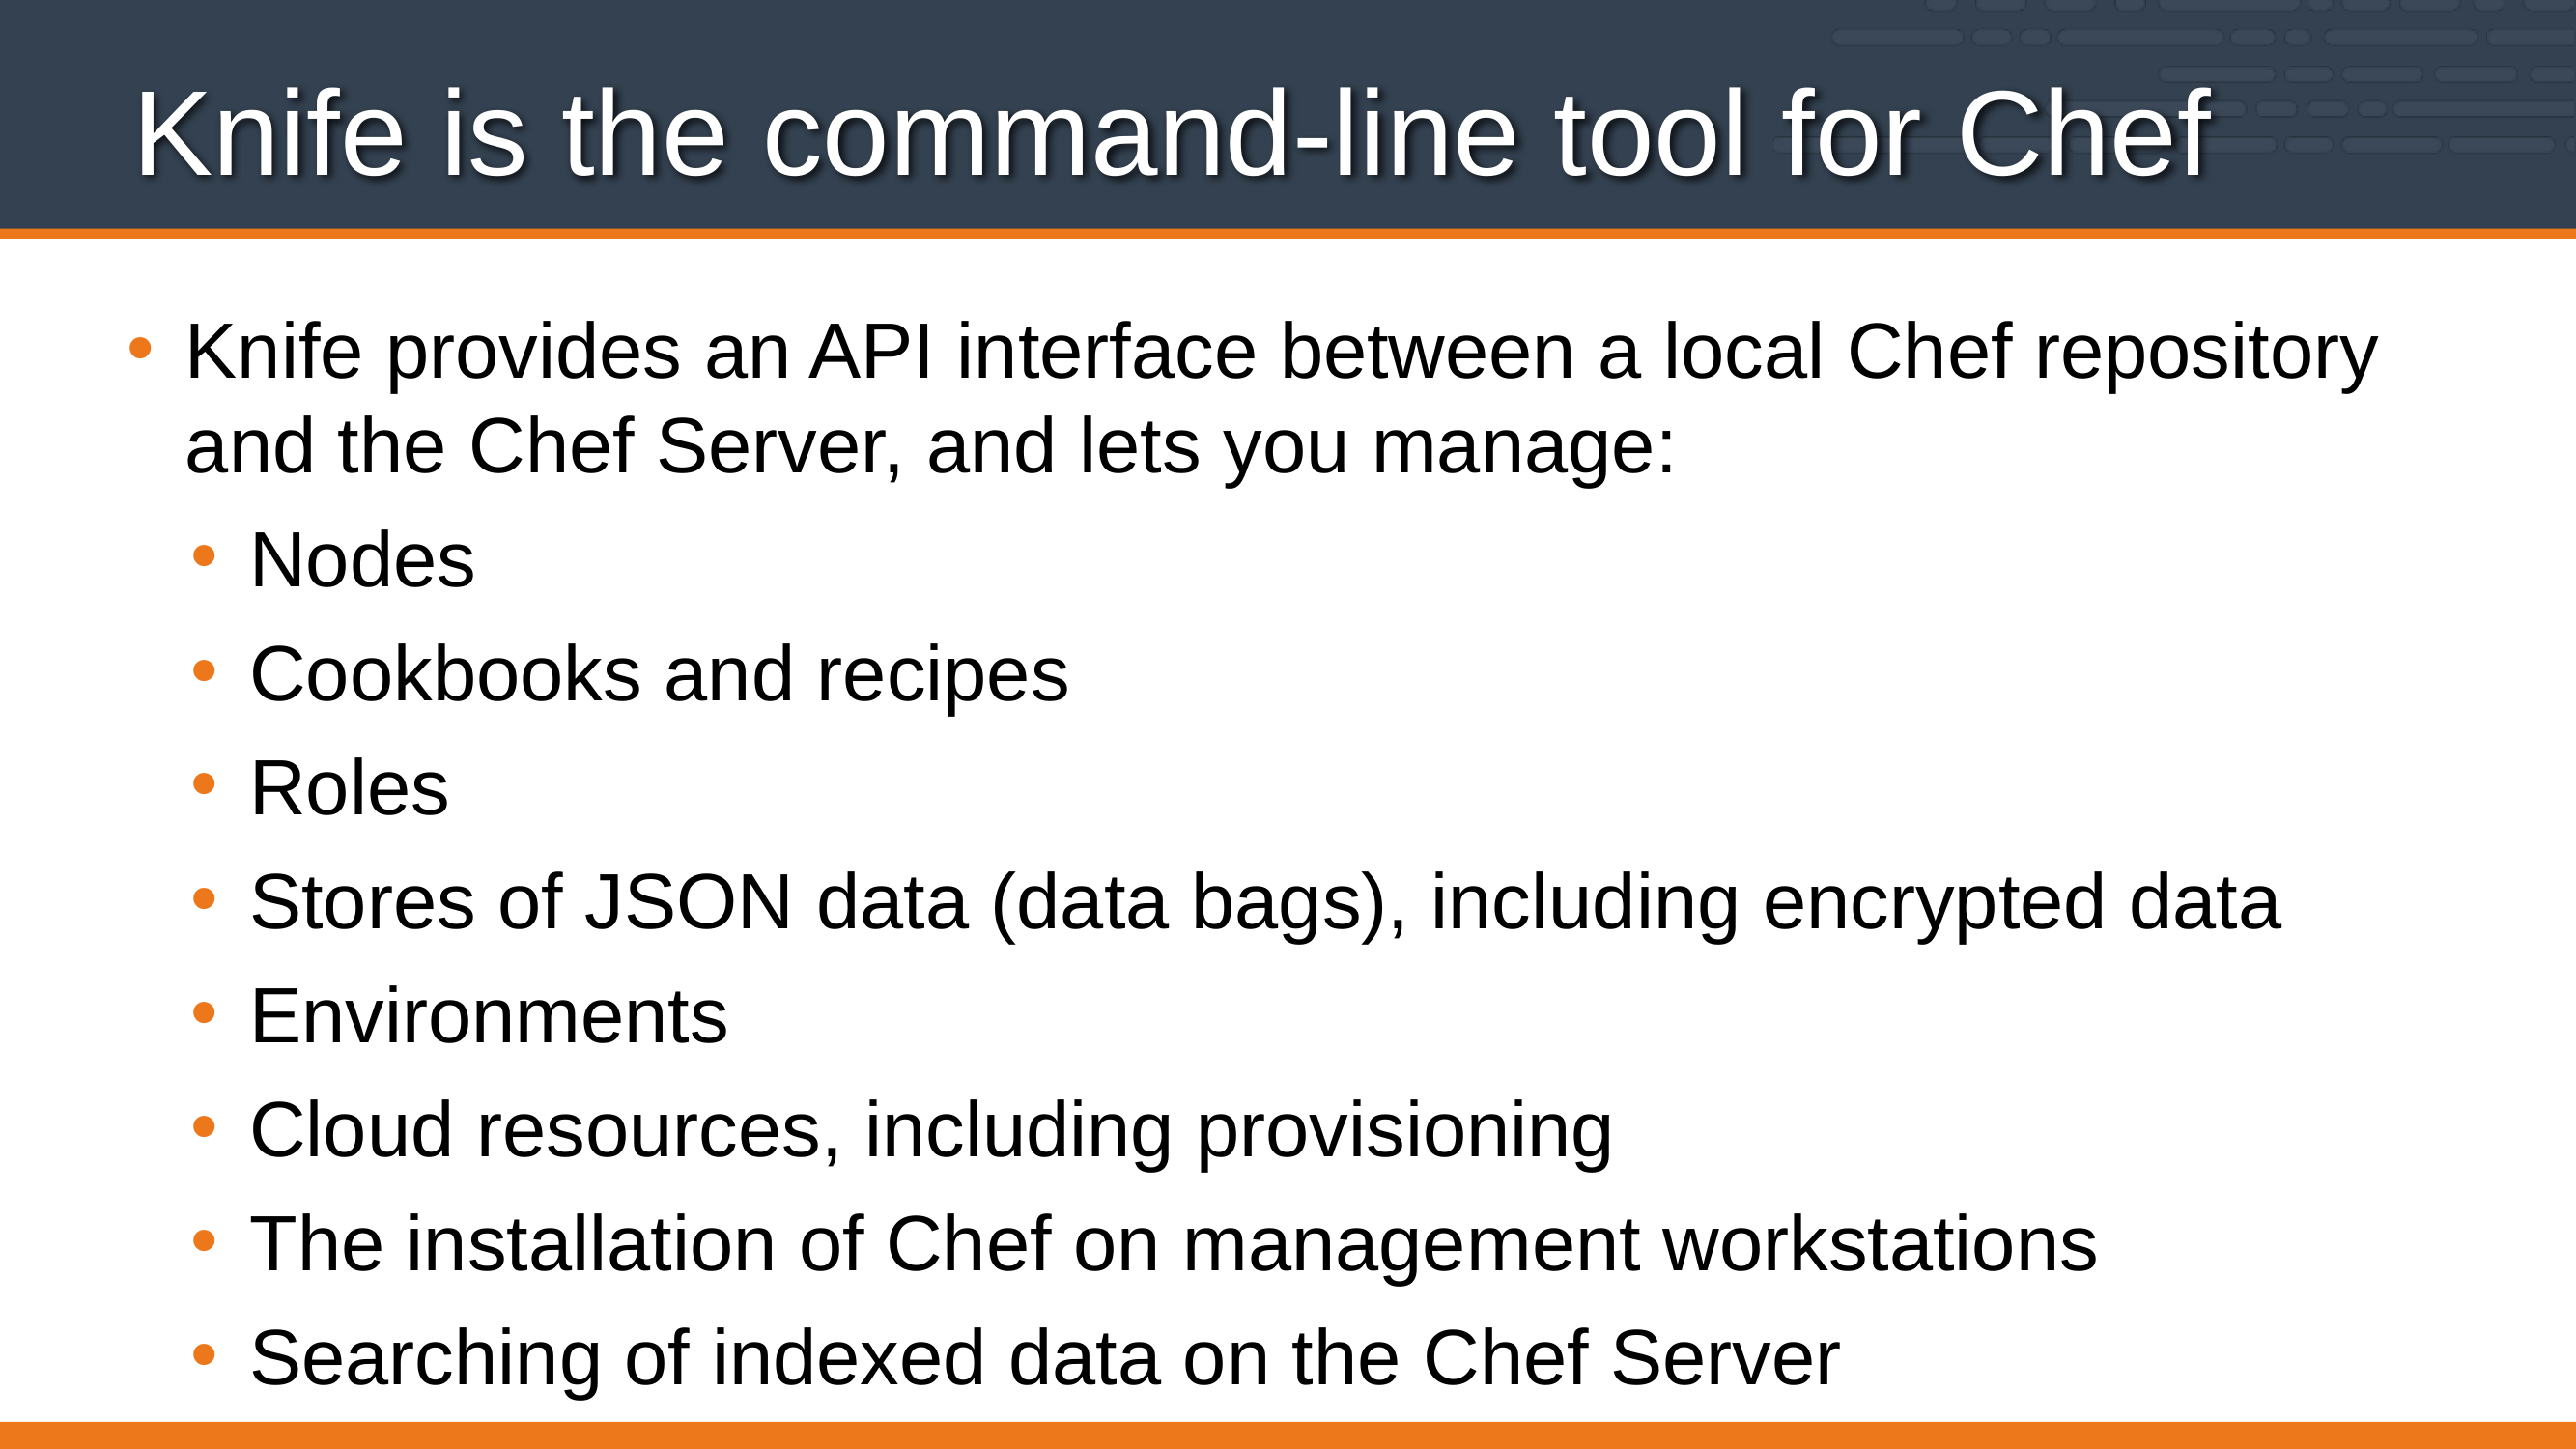

# Knife is the command-line tool for Chef
Knife provides an API interface between a local Chef repository and the Chef Server, and lets you manage:
Nodes
Cookbooks and recipes
Roles
Stores of JSON data (data bags), including encrypted data
Environments
Cloud resources, including provisioning
The installation of Chef on management workstations
Searching of indexed data on the Chef Server